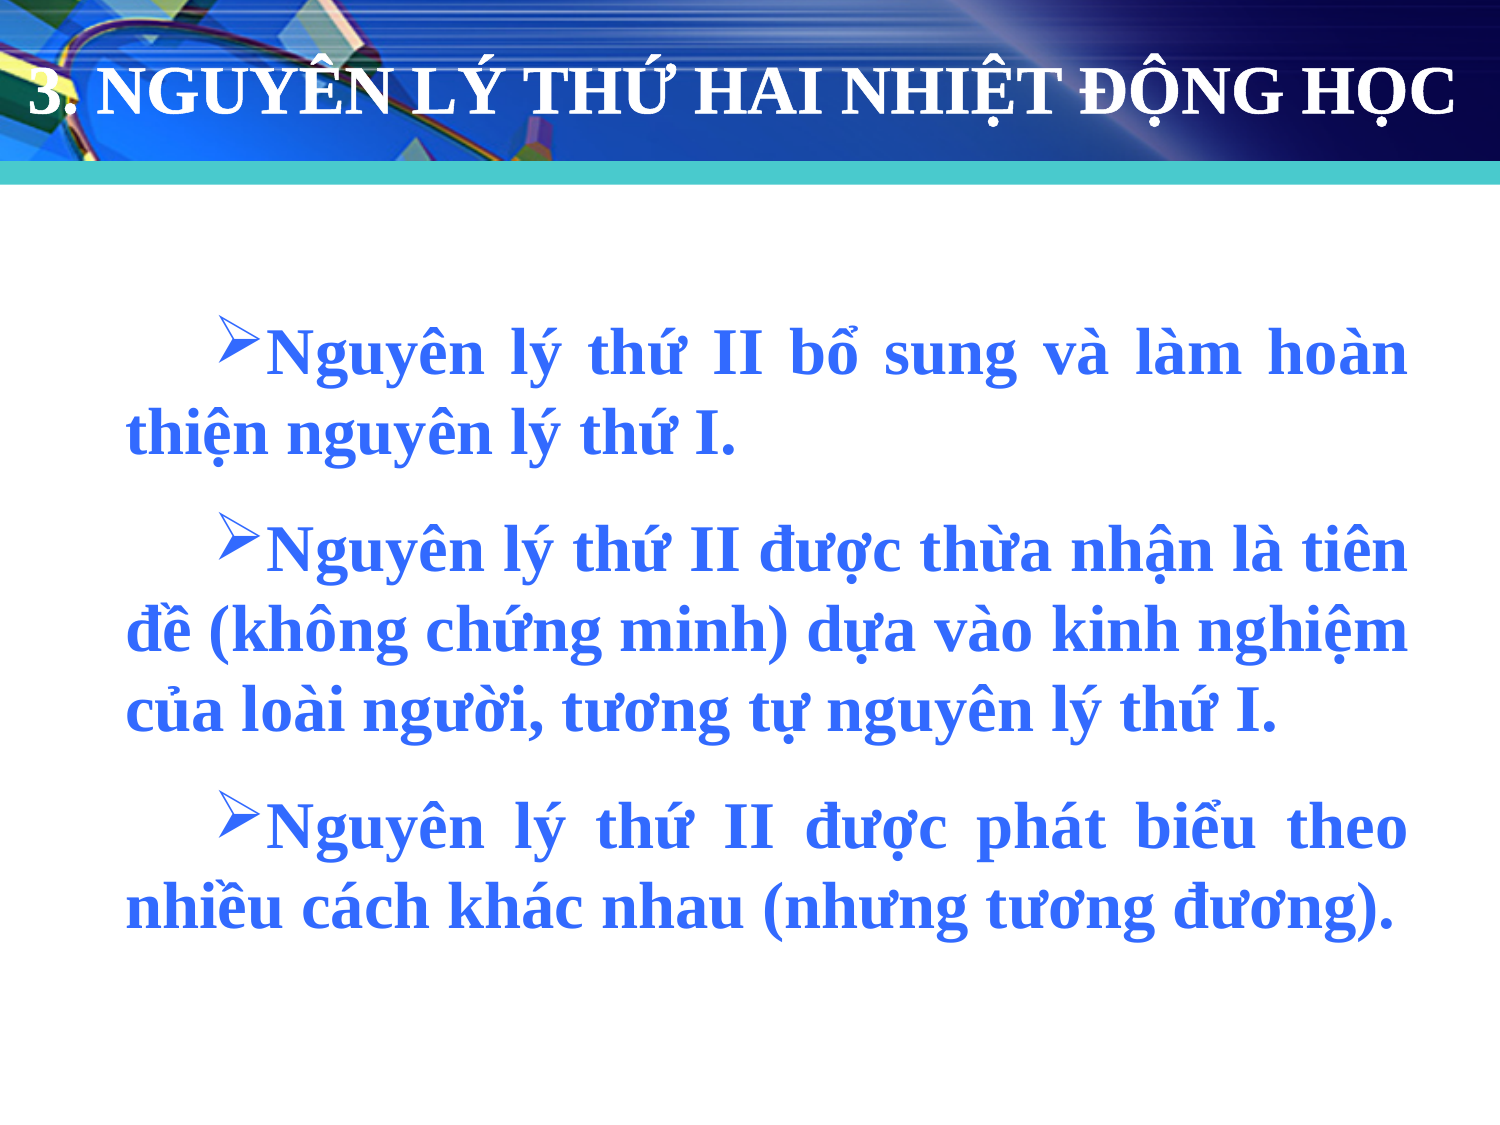

# 3. NGUYÊN LÝ THỨ HAI NHIỆT ĐỘNG HỌC
Nguyên lý thứ II bổ sung và làm hoàn thiện nguyên lý thứ I.
Nguyên lý thứ II được thừa nhận là tiên đề (không chứng minh) dựa vào kinh nghiệm của loài người, tương tự nguyên lý thứ I.
Nguyên lý thứ II được phát biểu theo nhiều cách khác nhau (nhưng tương đương).